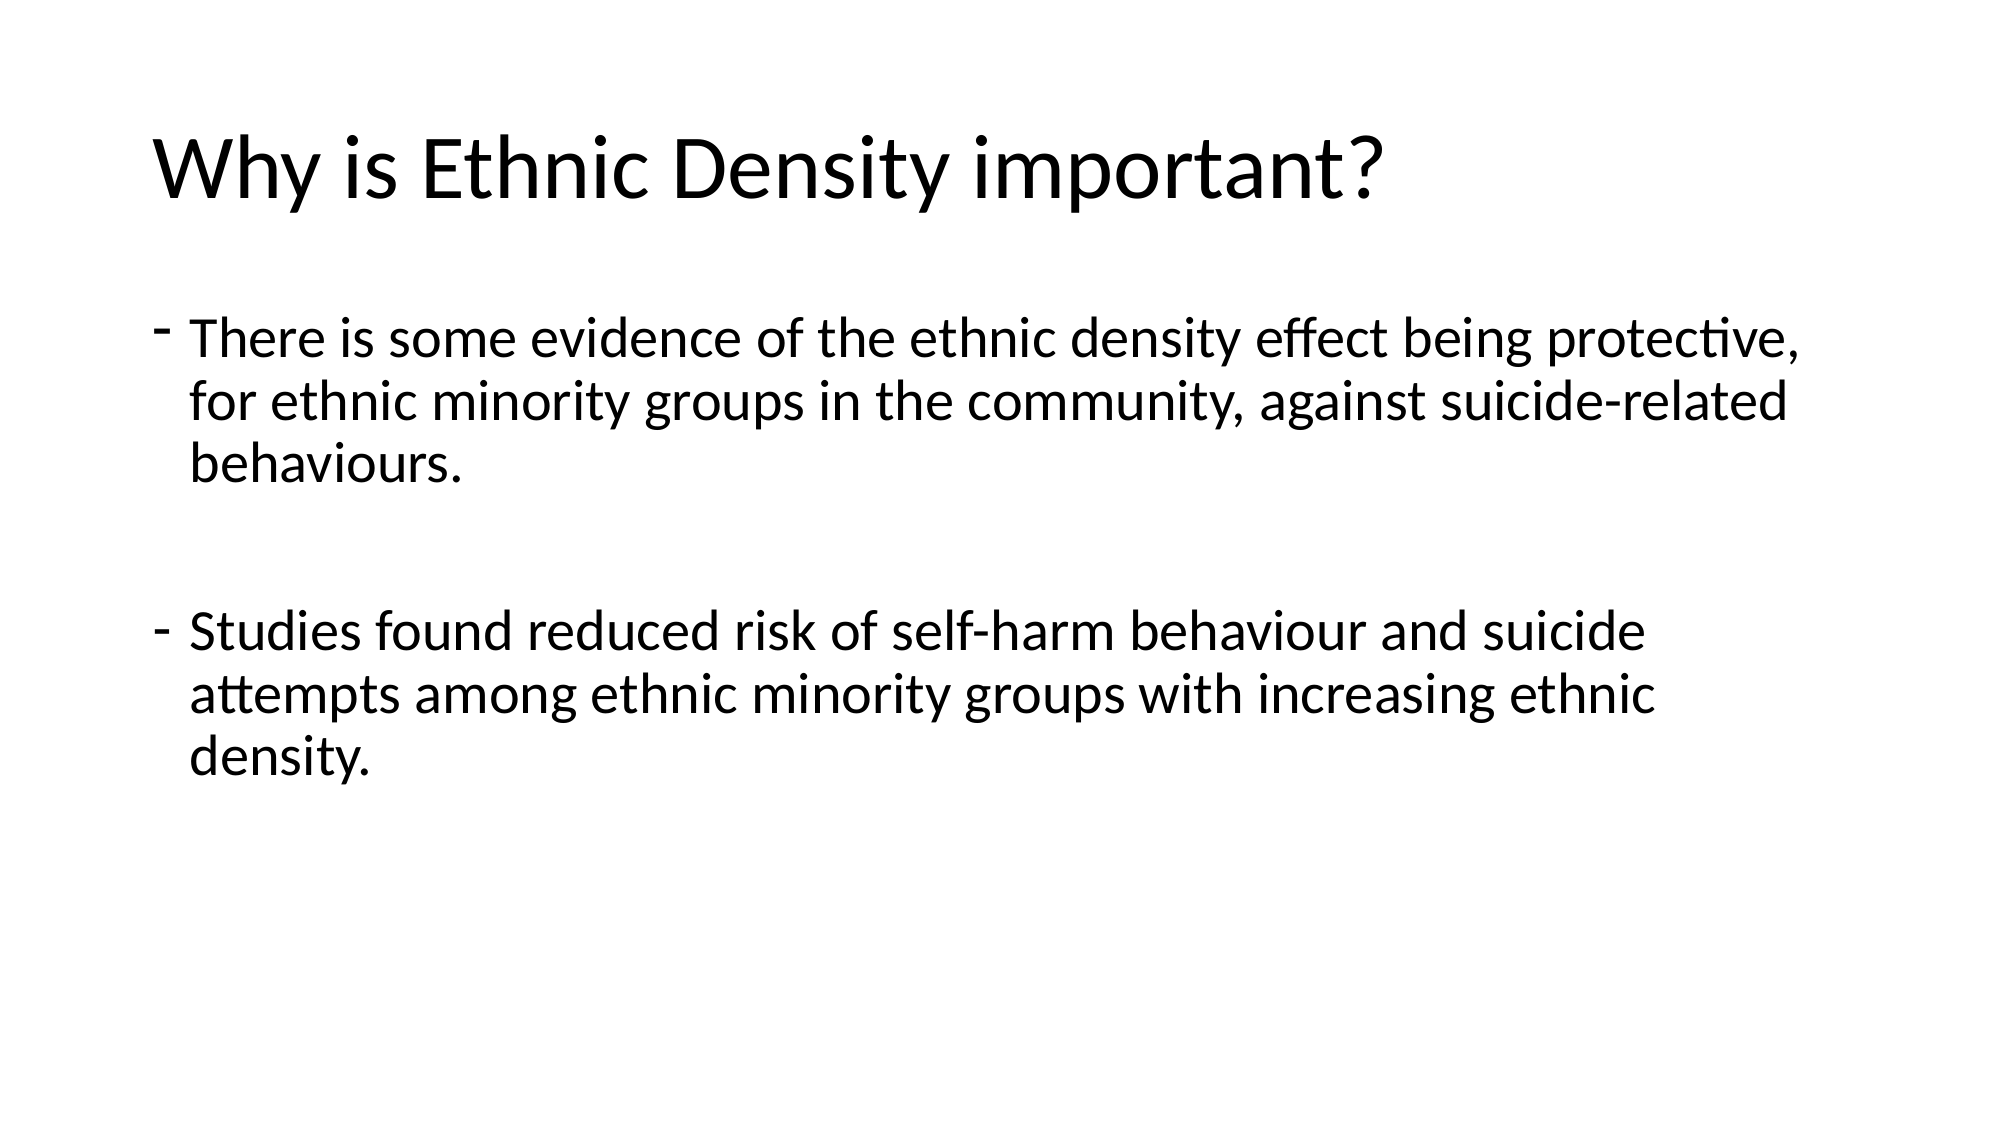

# Why is Ethnic Density important?
There is some evidence of the ethnic density effect being protective, for ethnic minority groups in the community, against suicide-related behaviours.

Studies found reduced risk of self-harm behaviour and suicide attempts among ethnic minority groups with increasing ethnic density.